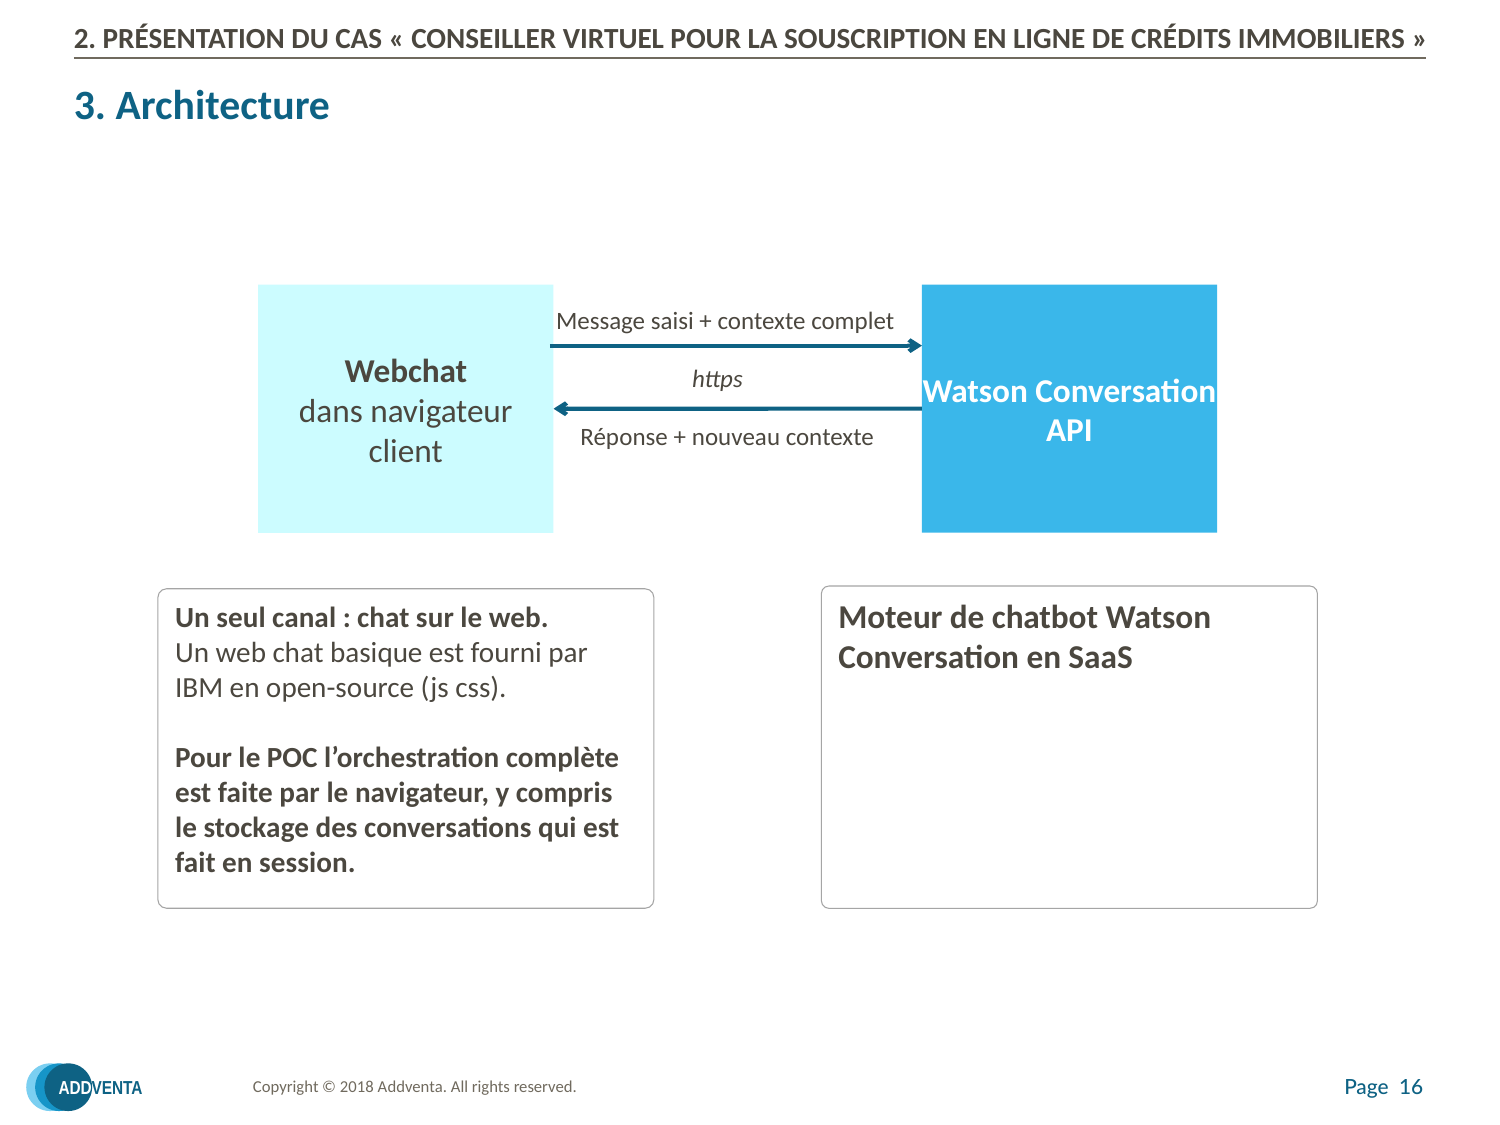

# 2. PRÉSENTATION DU CAS « CONSEILLER VIRTUEL POUR LA SOUSCRIPTION EN LIGNE DE CRÉDITS IMMOBILIERS »
3. Architecture
Webchat
dans navigateur client
Watson Conversation API
Message saisi + contexte complet
https
Réponse + nouveau contexte
Moteur de chatbot Watson Conversation en SaaS
Un seul canal : chat sur le web.
Un web chat basique est fourni par IBM en open-source (js css).

Pour le POC l’orchestration complète est faite par le navigateur, y compris le stockage des conversations qui est fait en session.